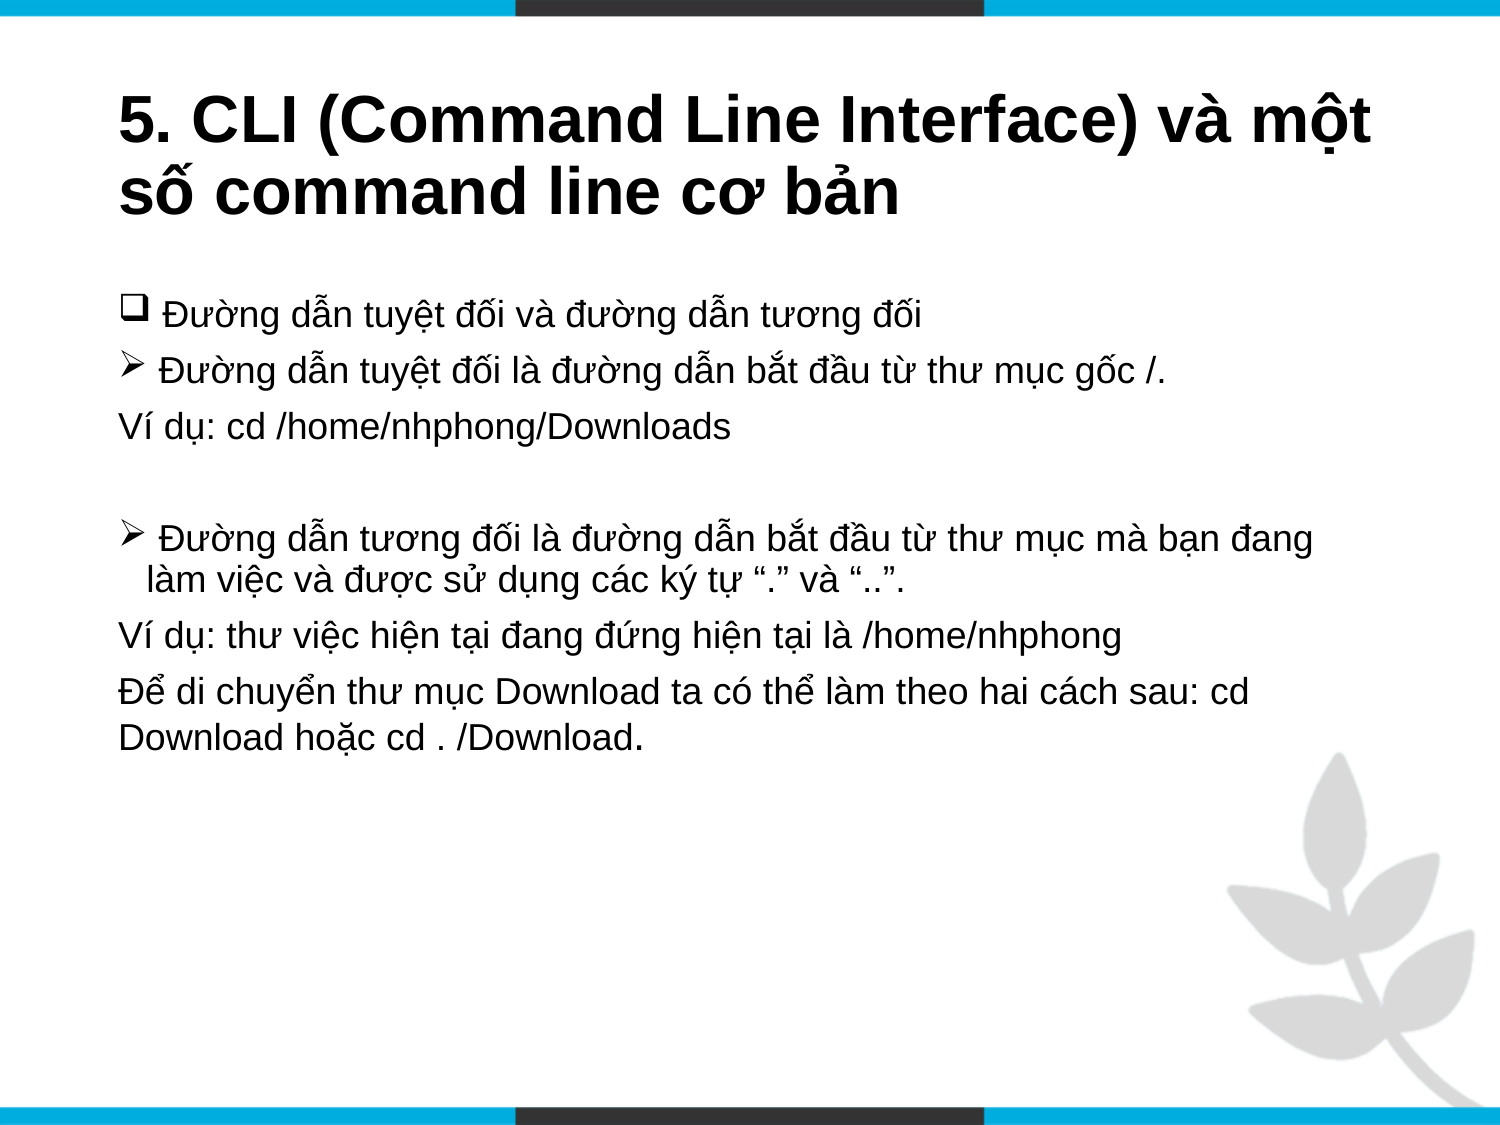

# 5. CLI (Command Line Interface) và một số command line cơ bản
 Đường dẫn tuyệt đối và đường dẫn tương đối
 Đường dẫn tuyệt đối là đường dẫn bắt đầu từ thư mục gốc /.
Ví dụ: cd /home/nhphong/Downloads

 Đường dẫn tương đối là đường dẫn bắt đầu từ thư mục mà bạn đang làm việc và được sử dụng các ký tự “.” và “..”.
Ví dụ: thư việc hiện tại đang đứng hiện tại là /home/nhphong
Để di chuyển thư mục Download ta có thể làm theo hai cách sau: cd Download hoặc cd . /Download.